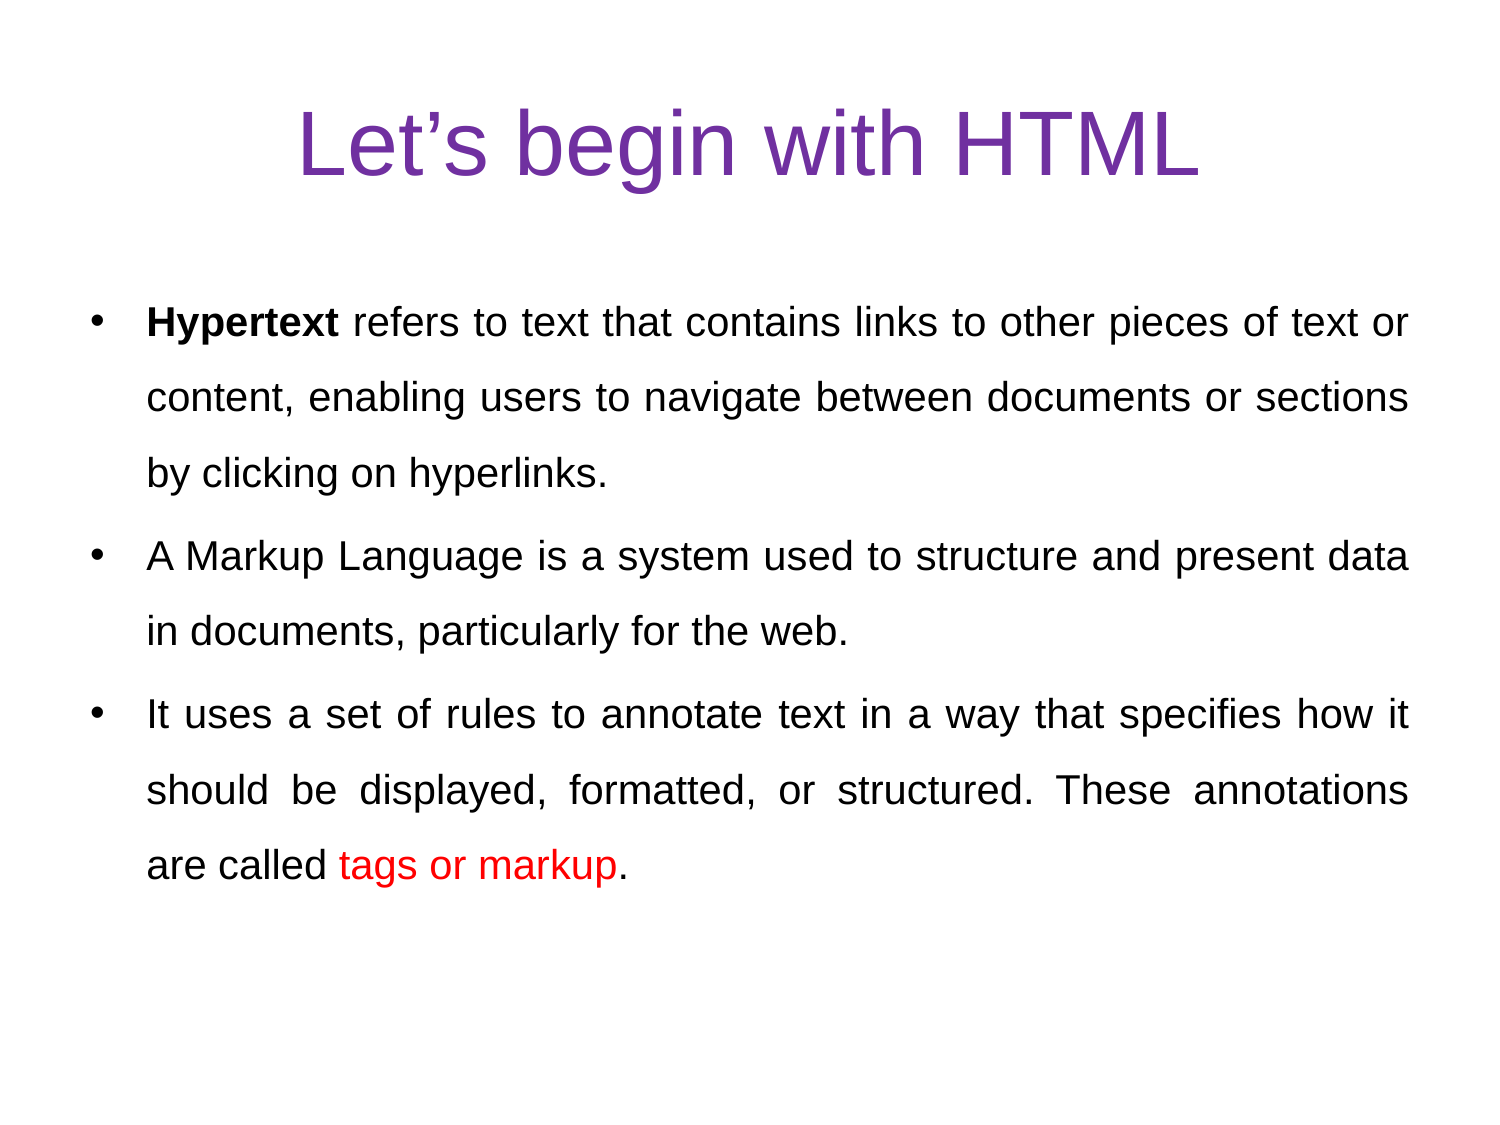

# Let’s begin with HTML
Hypertext refers to text that contains links to other pieces of text or content, enabling users to navigate between documents or sections by clicking on hyperlinks.
A Markup Language is a system used to structure and present data in documents, particularly for the web.
It uses a set of rules to annotate text in a way that specifies how it should be displayed, formatted, or structured. These annotations are called tags or markup.